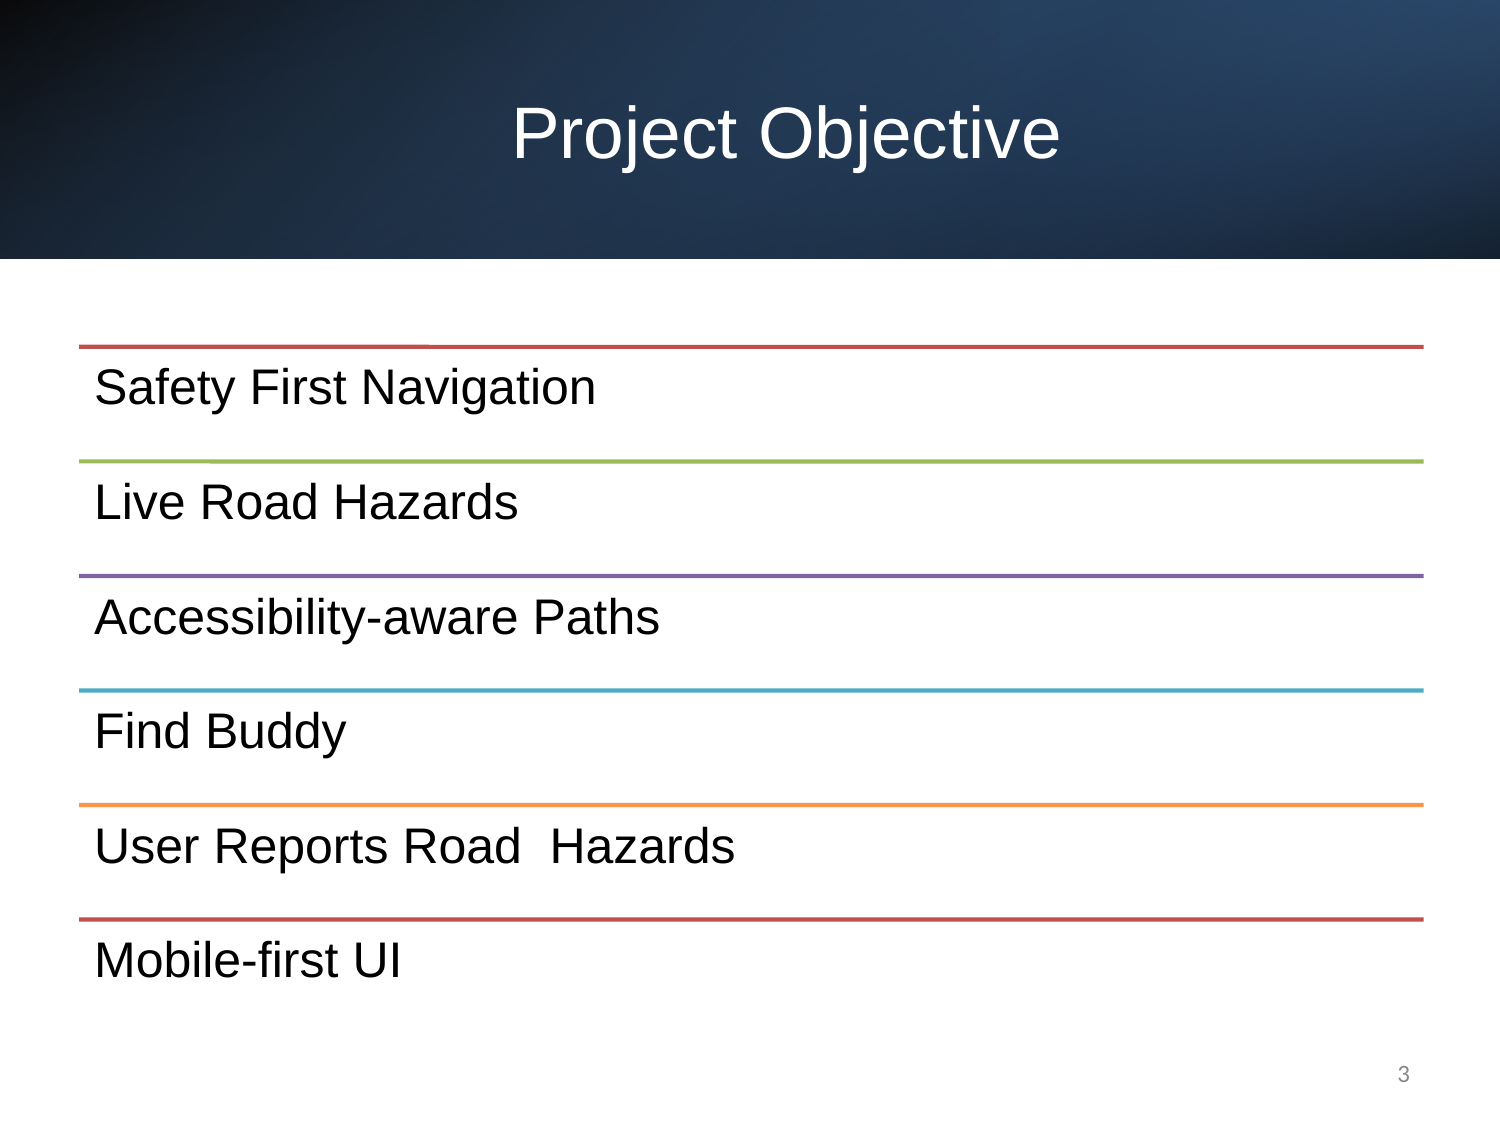

# Project Objective
Safety First Navigation
Live Road Hazards
Accessibility-aware Paths
Find Buddy
User Reports Road  Hazards
Mobile-first UI
3